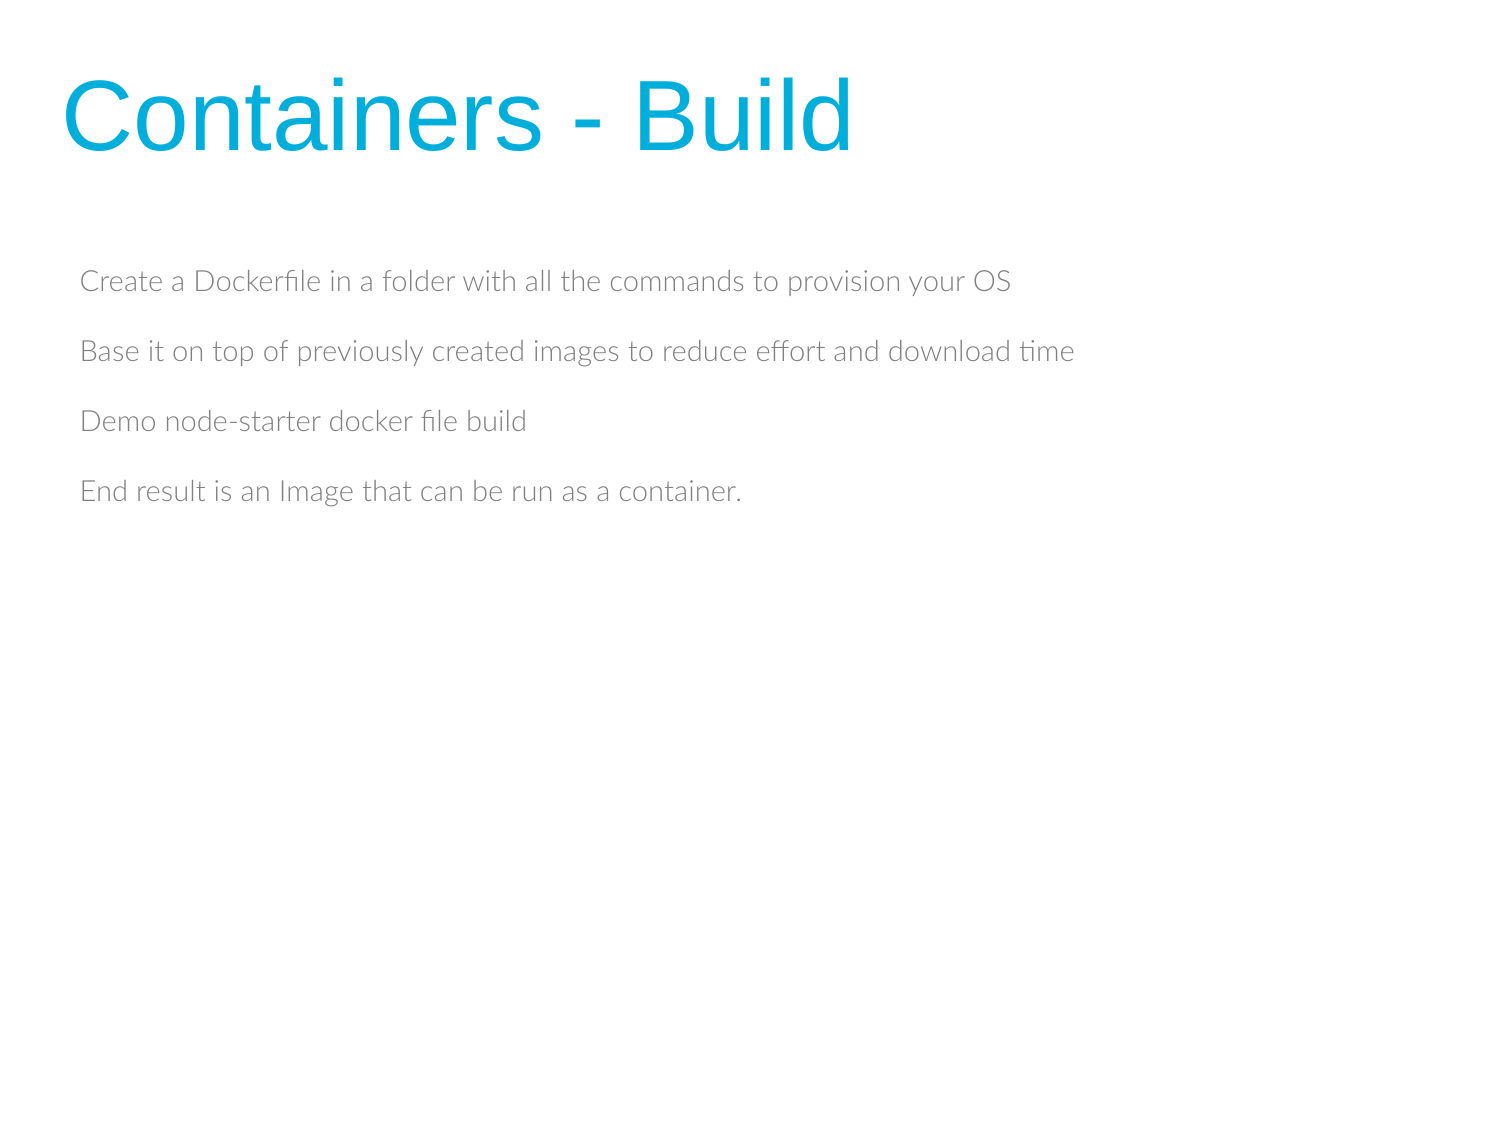

Containers - Build
Create a Dockerfile in a folder with all the commands to provision your OS

Base it on top of previously created images to reduce effort and download time

Demo node-starter docker file build

End result is an Image that can be run as a container.